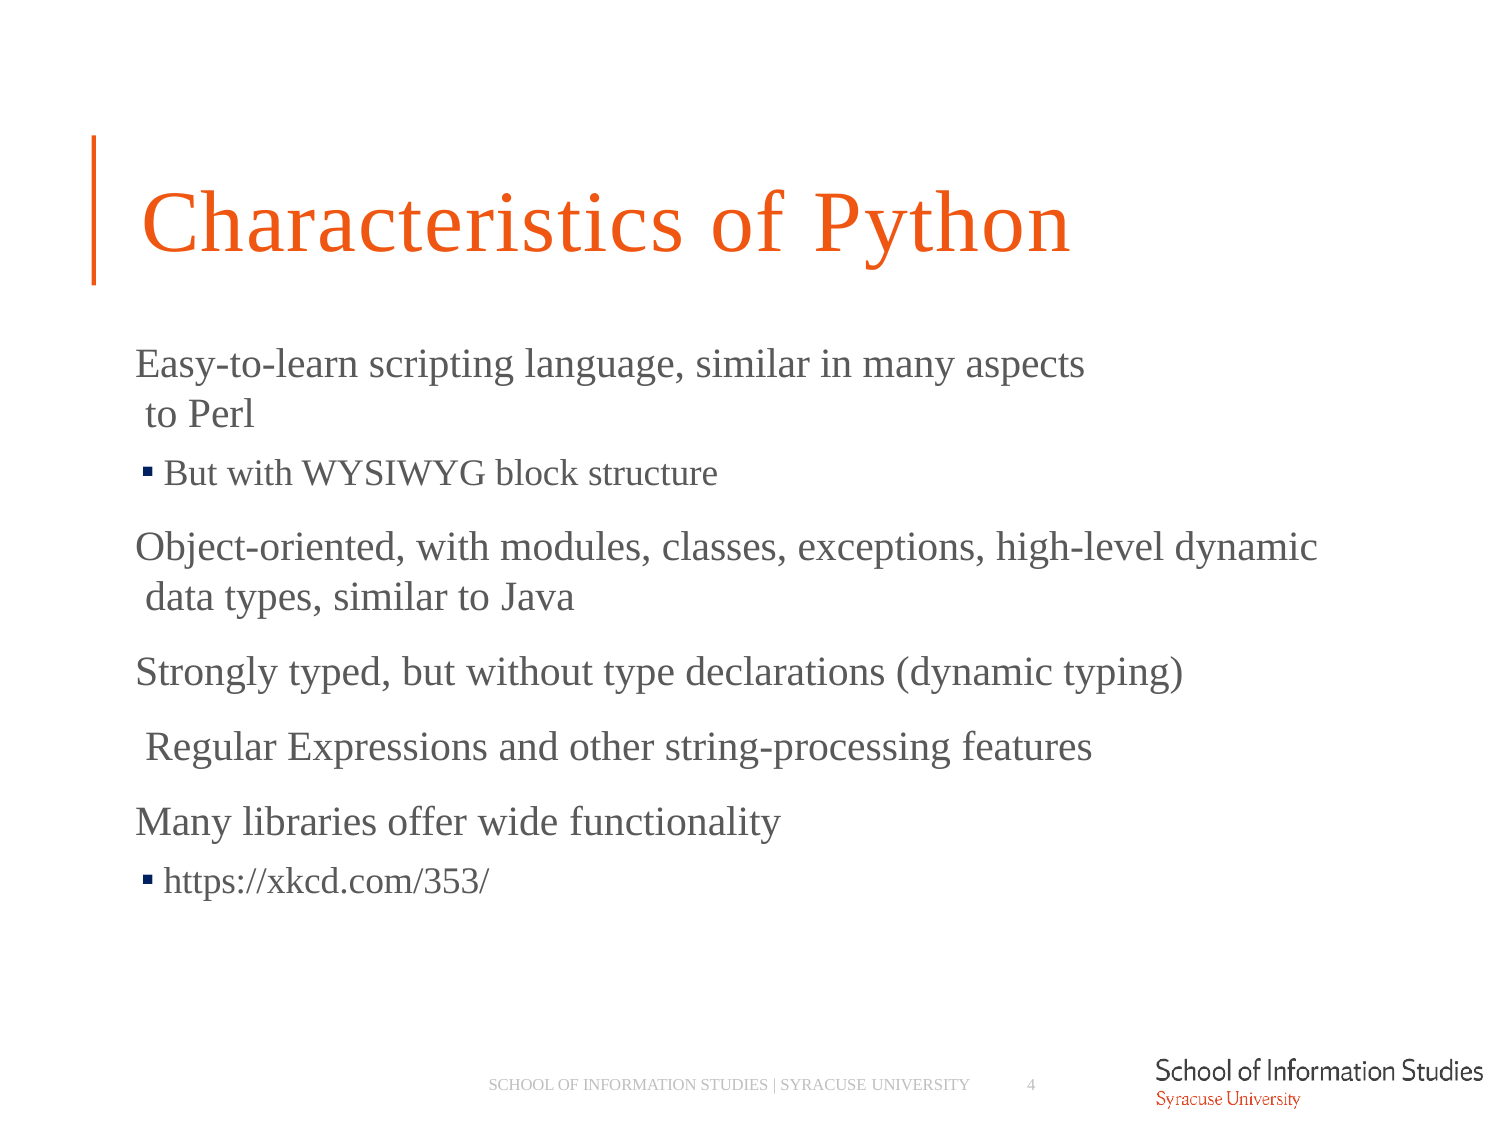

# Characteristics of Python
Easy-to-learn scripting language, similar in many aspects  to Perl
But with WYSIWYG block structure
Object-oriented, with modules, classes, exceptions, high-level dynamic  data types, similar to Java
Strongly typed, but without type declarations (dynamic typing)  Regular Expressions and other string-processing features  Many libraries offer wide functionality
https://xkcd.com/353/
SCHOOL OF INFORMATION STUDIES | SYRACUSE UNIVERSITY
4